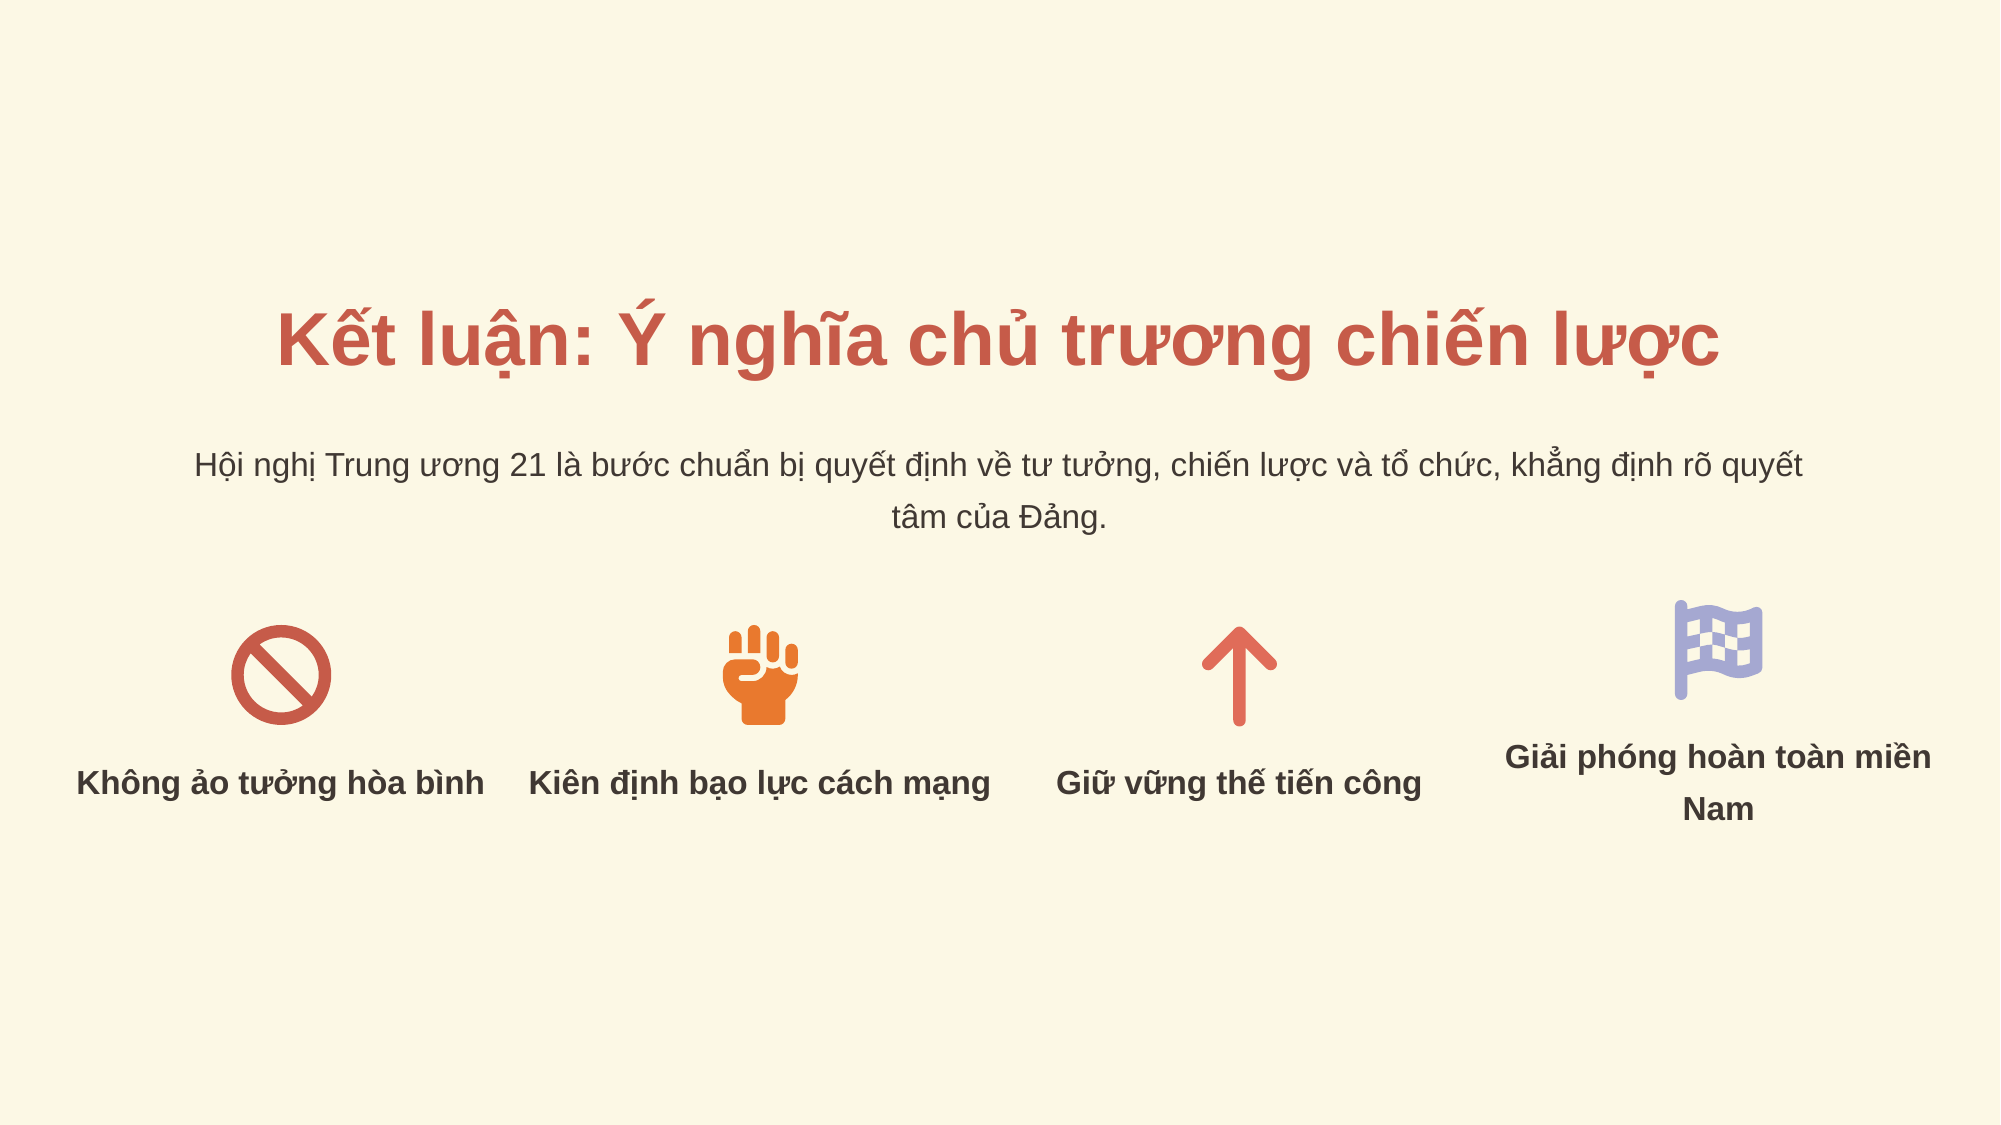

Kết luận: Ý nghĩa chủ trương chiến lược
Hội nghị Trung ương 21 là bước chuẩn bị quyết định về tư tưởng, chiến lược và tổ chức, khẳng định rõ quyết tâm của Đảng.

Giải phóng hoàn toàn miền Nam
Không ảo tưởng hòa bình
Kiên định bạo lực cách mạng
Giữ vững thế tiến công